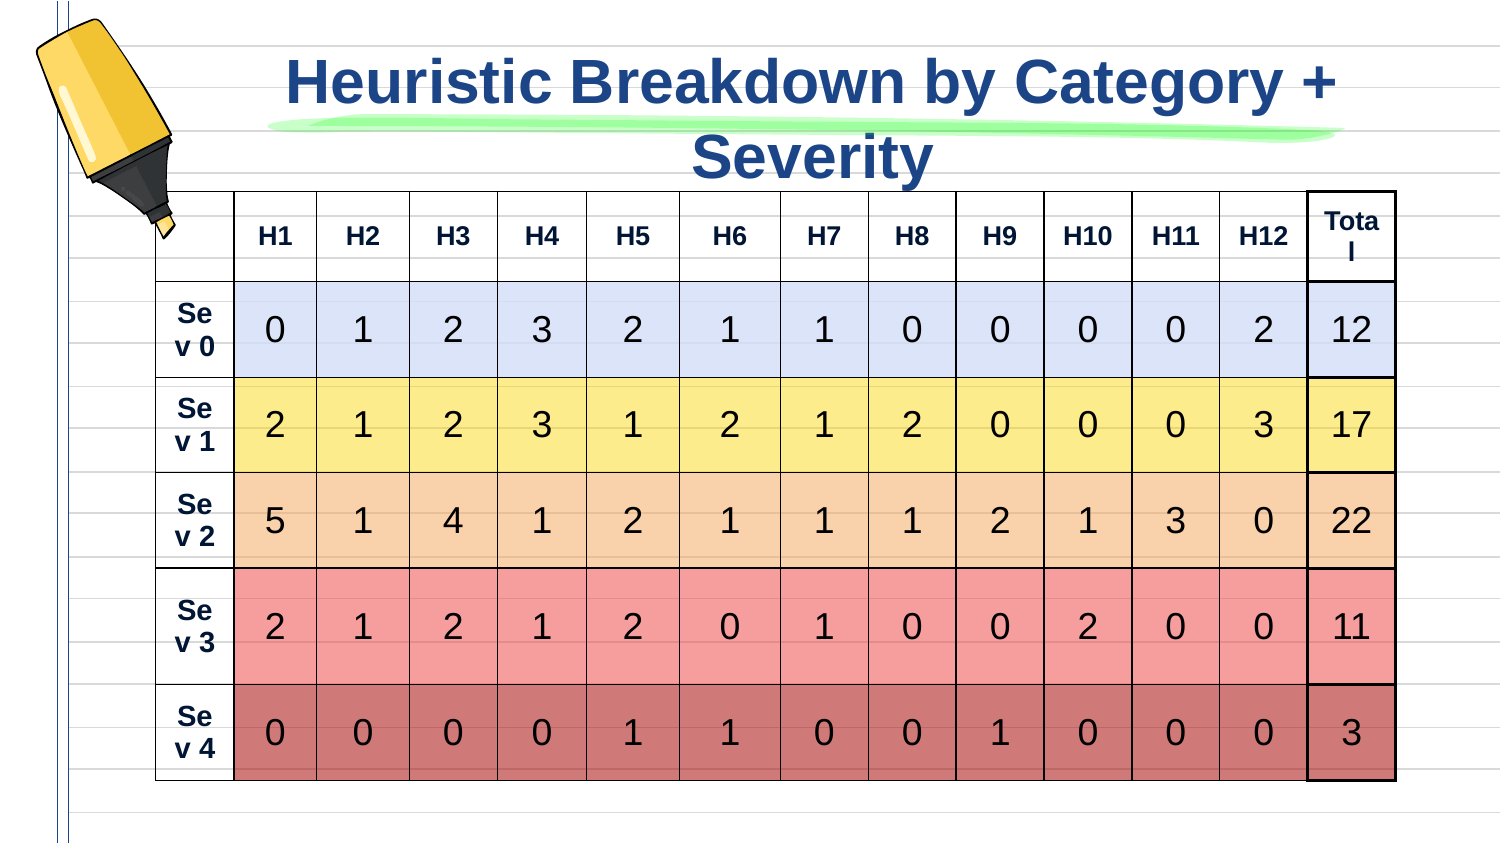

# Heuristic Breakdown by Category + Severity

|  | H1 | H2 | H3 | H4 | H5 | H6 | H7 | H8 | H9 | H10 | H11 | H12 | Total |
| --- | --- | --- | --- | --- | --- | --- | --- | --- | --- | --- | --- | --- | --- |
| Sev 0 | 0 | 1 | 2 | 3 | 2 | 1 | 1 | 0 | 0 | 0 | 0 | 2 | 12 |
| Sev 1 | 2 | 1 | 2 | 3 | 1 | 2 | 1 | 2 | 0 | 0 | 0 | 3 | 17 |
| Sev 2 | 5 | 1 | 4 | 1 | 2 | 1 | 1 | 1 | 2 | 1 | 3 | 0 | 22 |
| Sev 3 | 2 | 1 | 2 | 1 | 2 | 0 | 1 | 0 | 0 | 2 | 0 | 0 | 11 |
| Sev 4 | 0 | 0 | 0 | 0 | 1 | 1 | 0 | 0 | 1 | 0 | 0 | 0 | 3 |